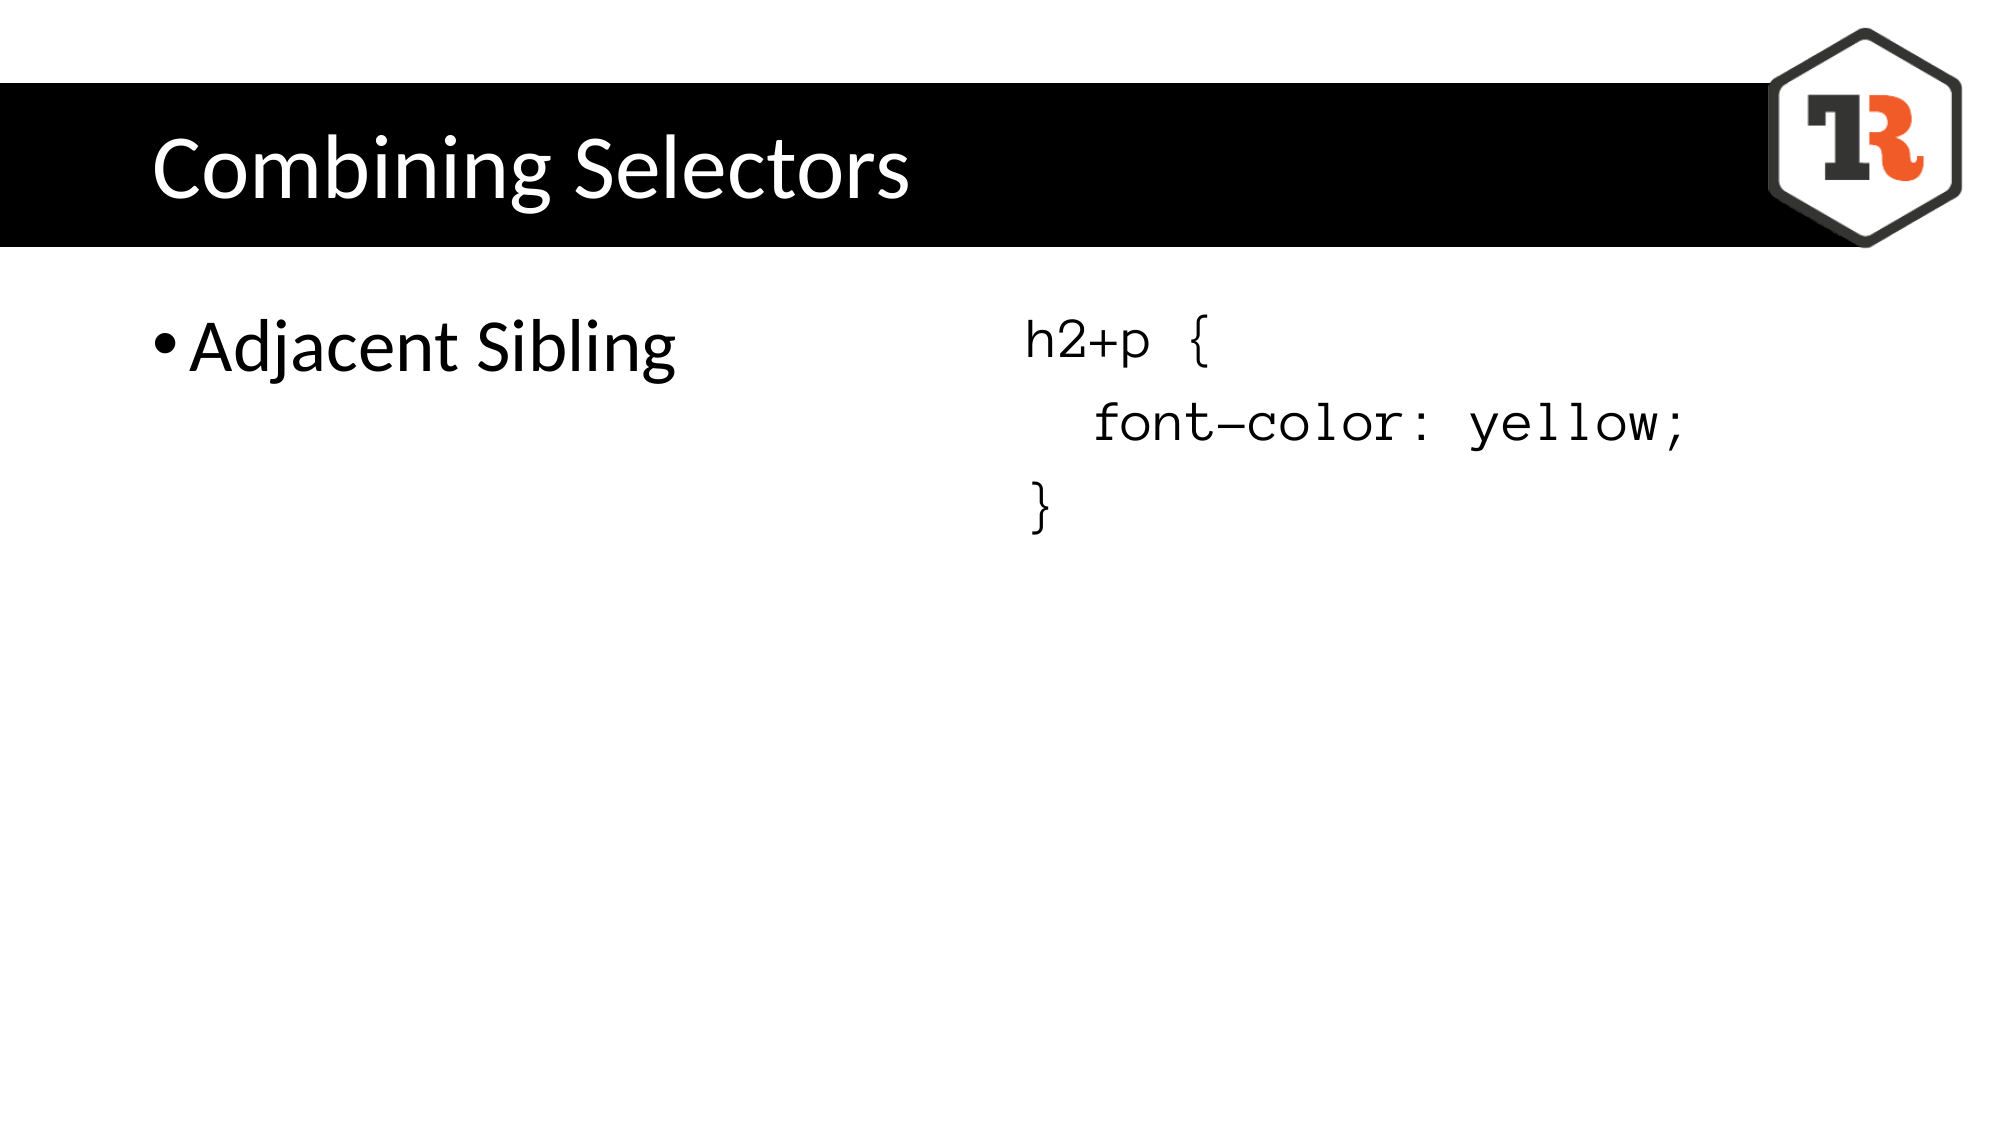

# Combining Selectors
Adjacent Sibling
h2+p {
  font-color: yellow;
}